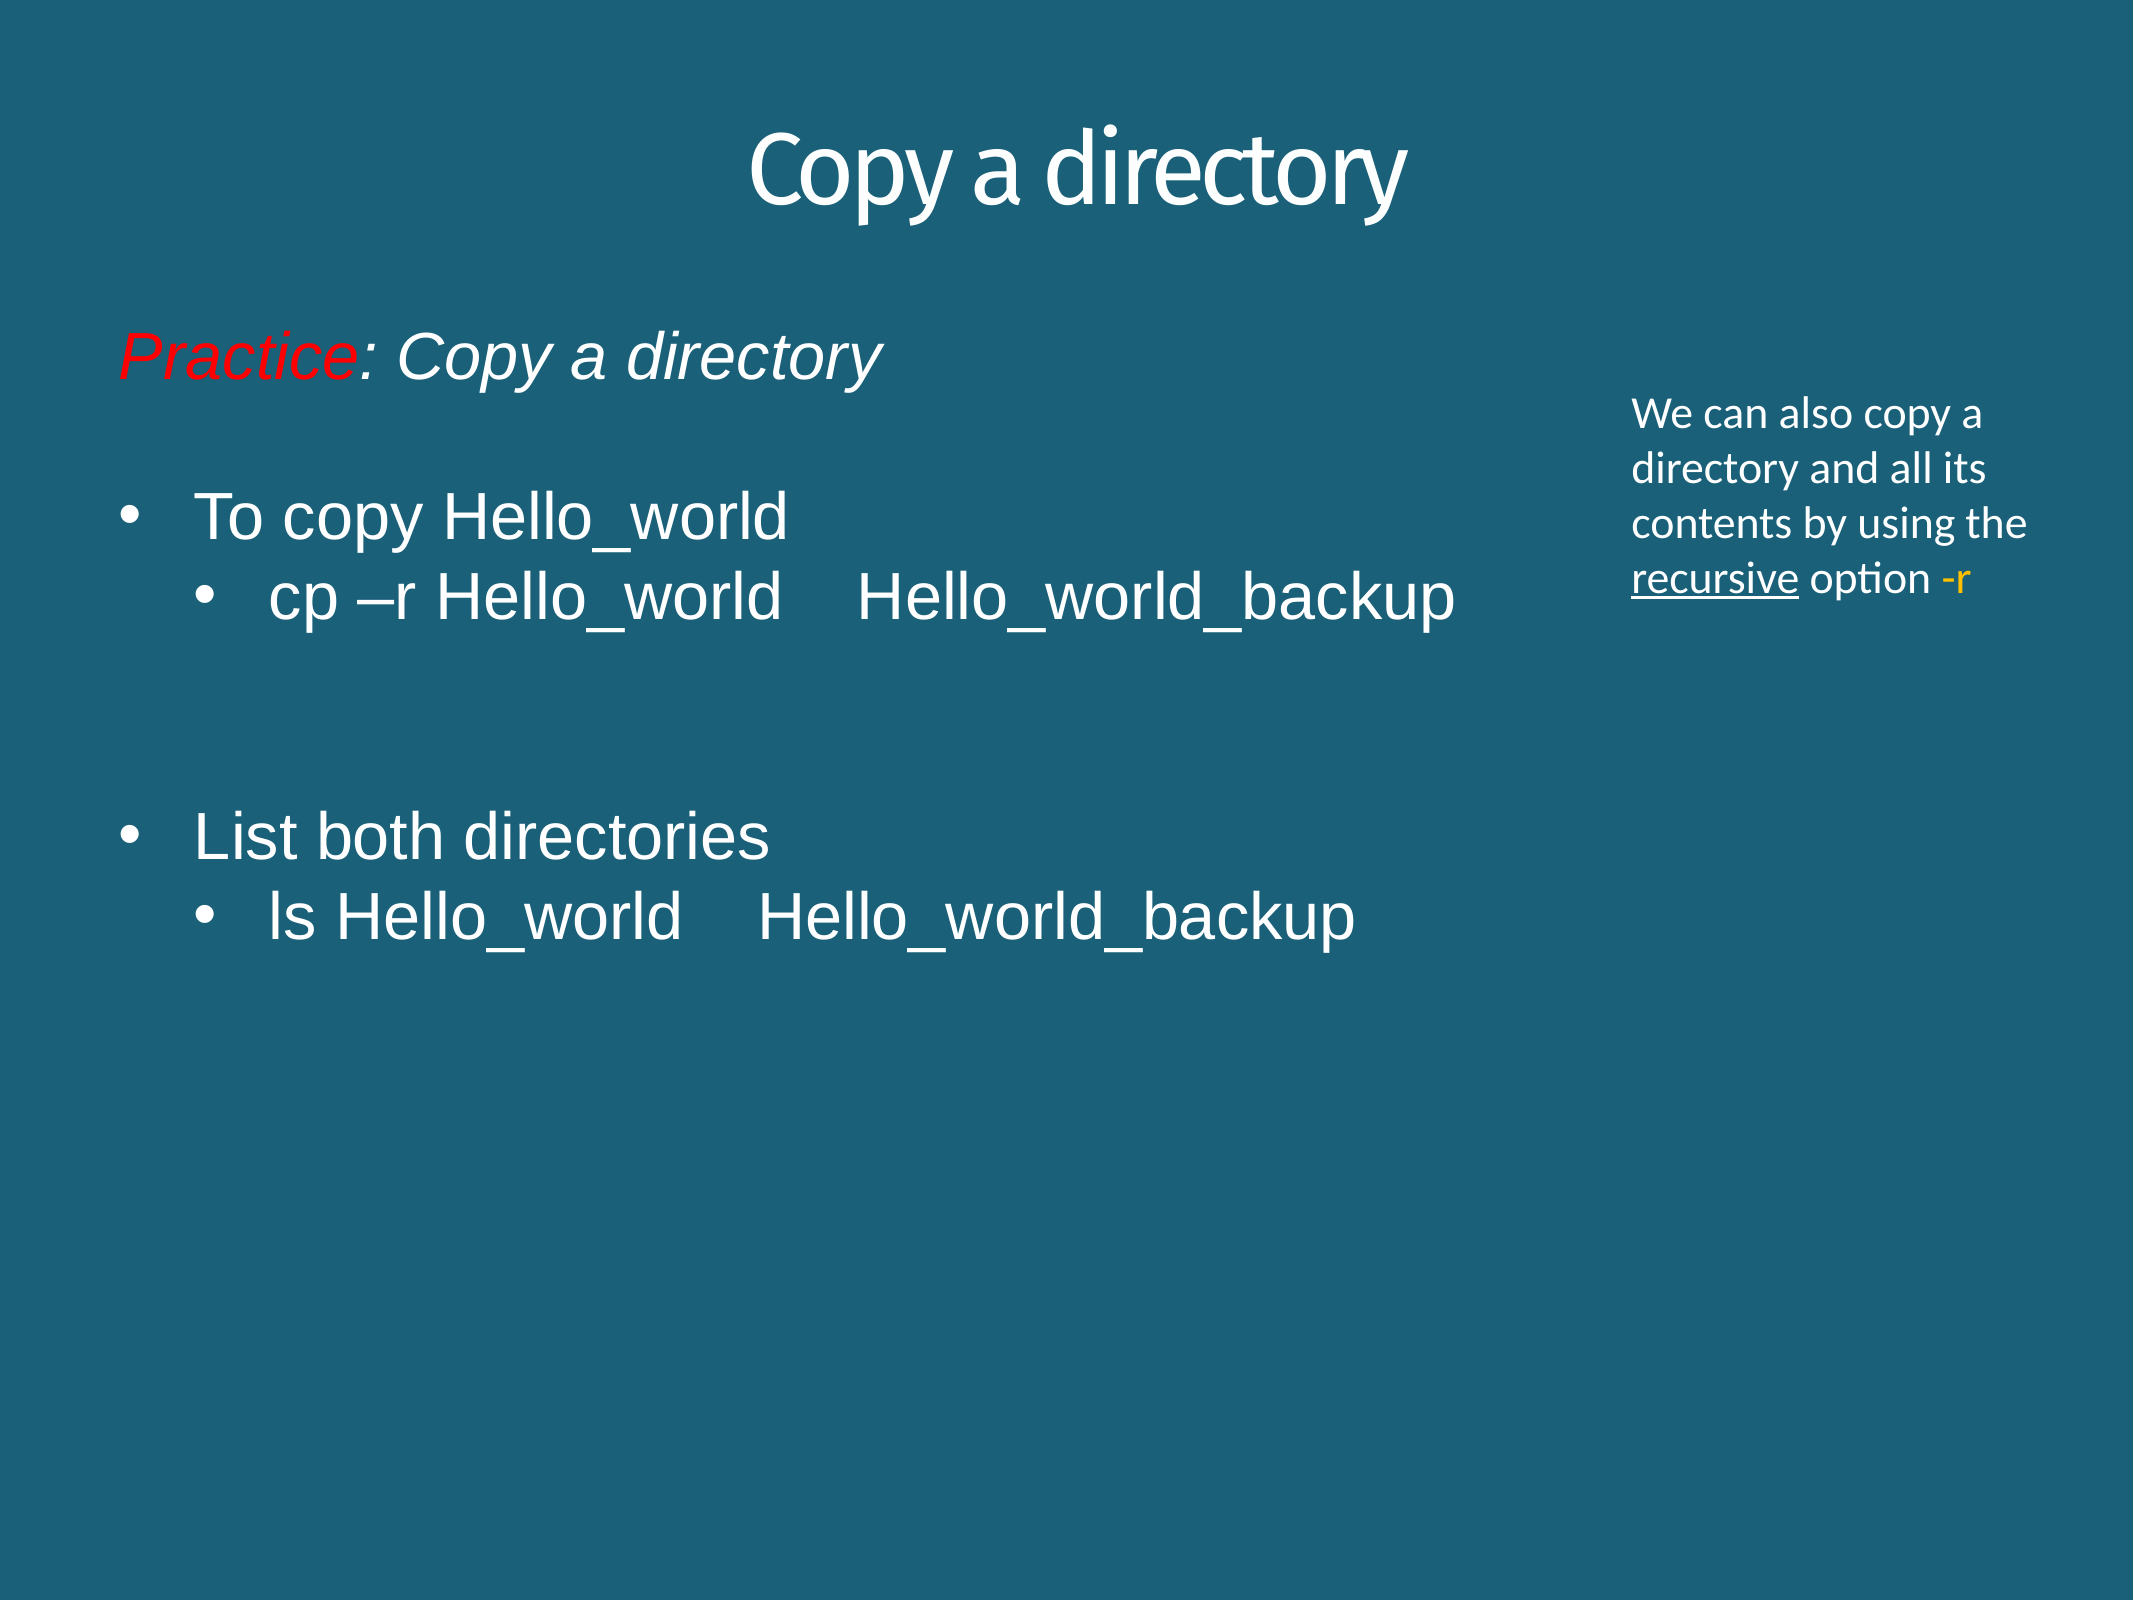

Copy a directory

Practice: Copy a directory

To copy Hello_world
cp –r Hello_world    Hello_world_backup

List both directories
ls Hello_world    Hello_world_backup

We can also copy a directory and all its contents by using the recursive option -r